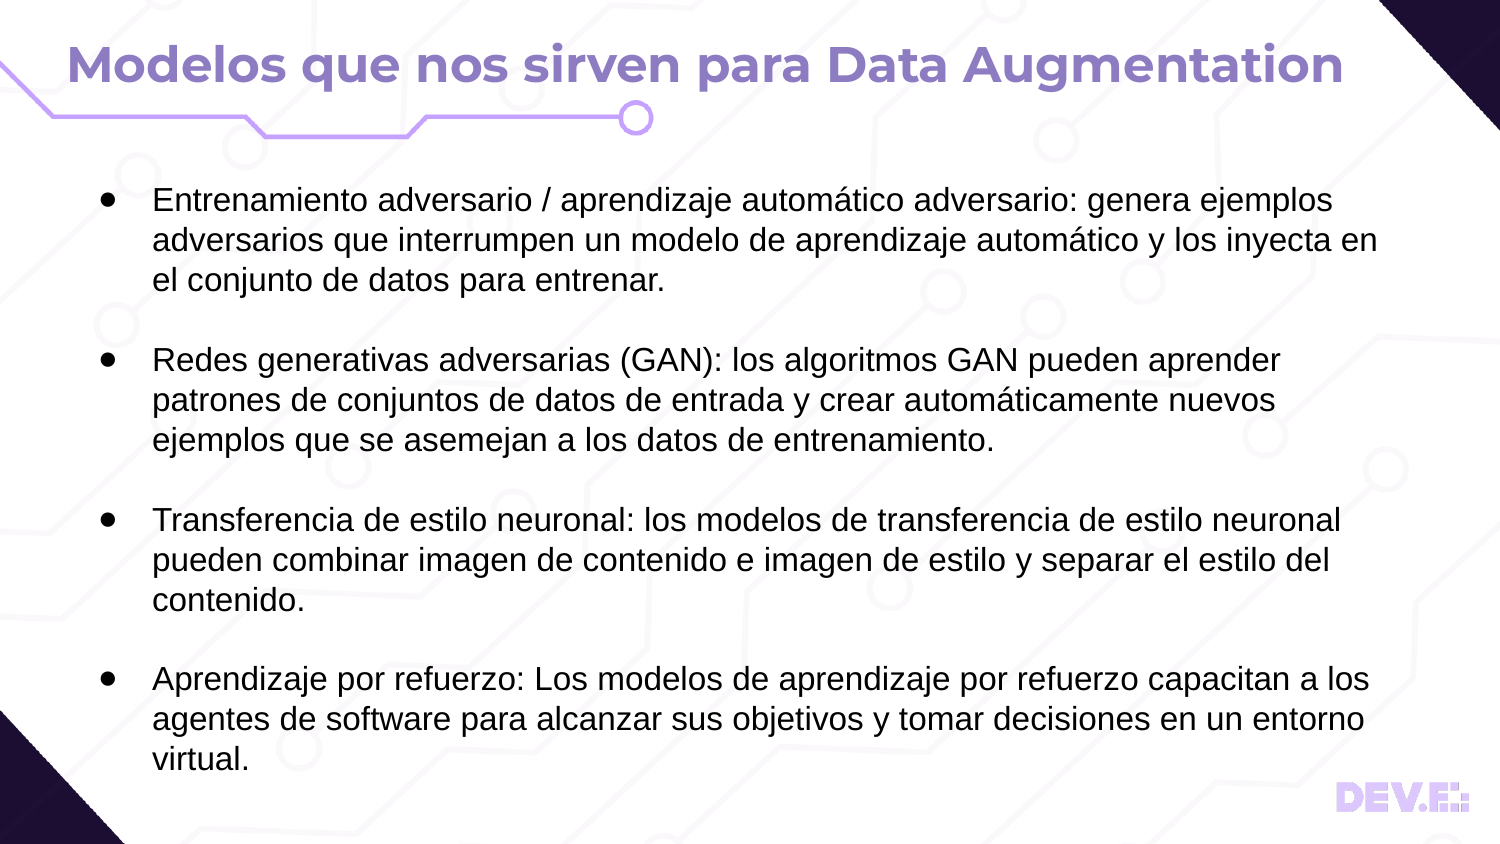

# Modelos que nos sirven para Data Augmentation
Entrenamiento adversario / aprendizaje automático adversario: genera ejemplos adversarios que interrumpen un modelo de aprendizaje automático y los inyecta en el conjunto de datos para entrenar.

Redes generativas adversarias (GAN): los algoritmos GAN pueden aprender patrones de conjuntos de datos de entrada y crear automáticamente nuevos ejemplos que se asemejan a los datos de entrenamiento.

Transferencia de estilo neuronal: los modelos de transferencia de estilo neuronal pueden combinar imagen de contenido e imagen de estilo y separar el estilo del contenido.

Aprendizaje por refuerzo: Los modelos de aprendizaje por refuerzo capacitan a los agentes de software para alcanzar sus objetivos y tomar decisiones en un entorno virtual.